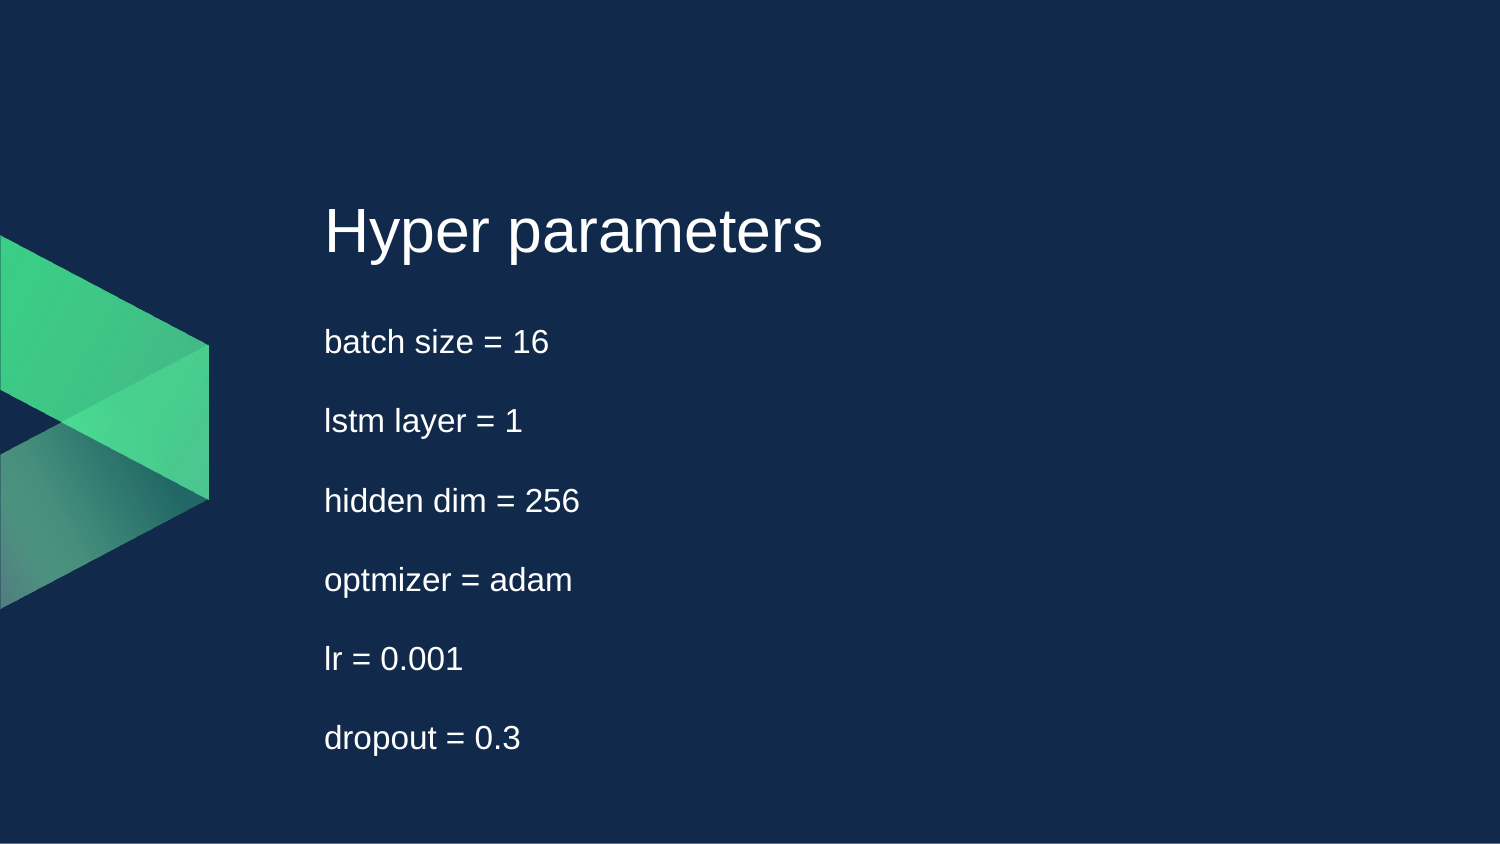

# Hyper parameters
batch size = 16
lstm layer = 1
hidden dim = 256
optmizer = adam
lr = 0.001
dropout = 0.3